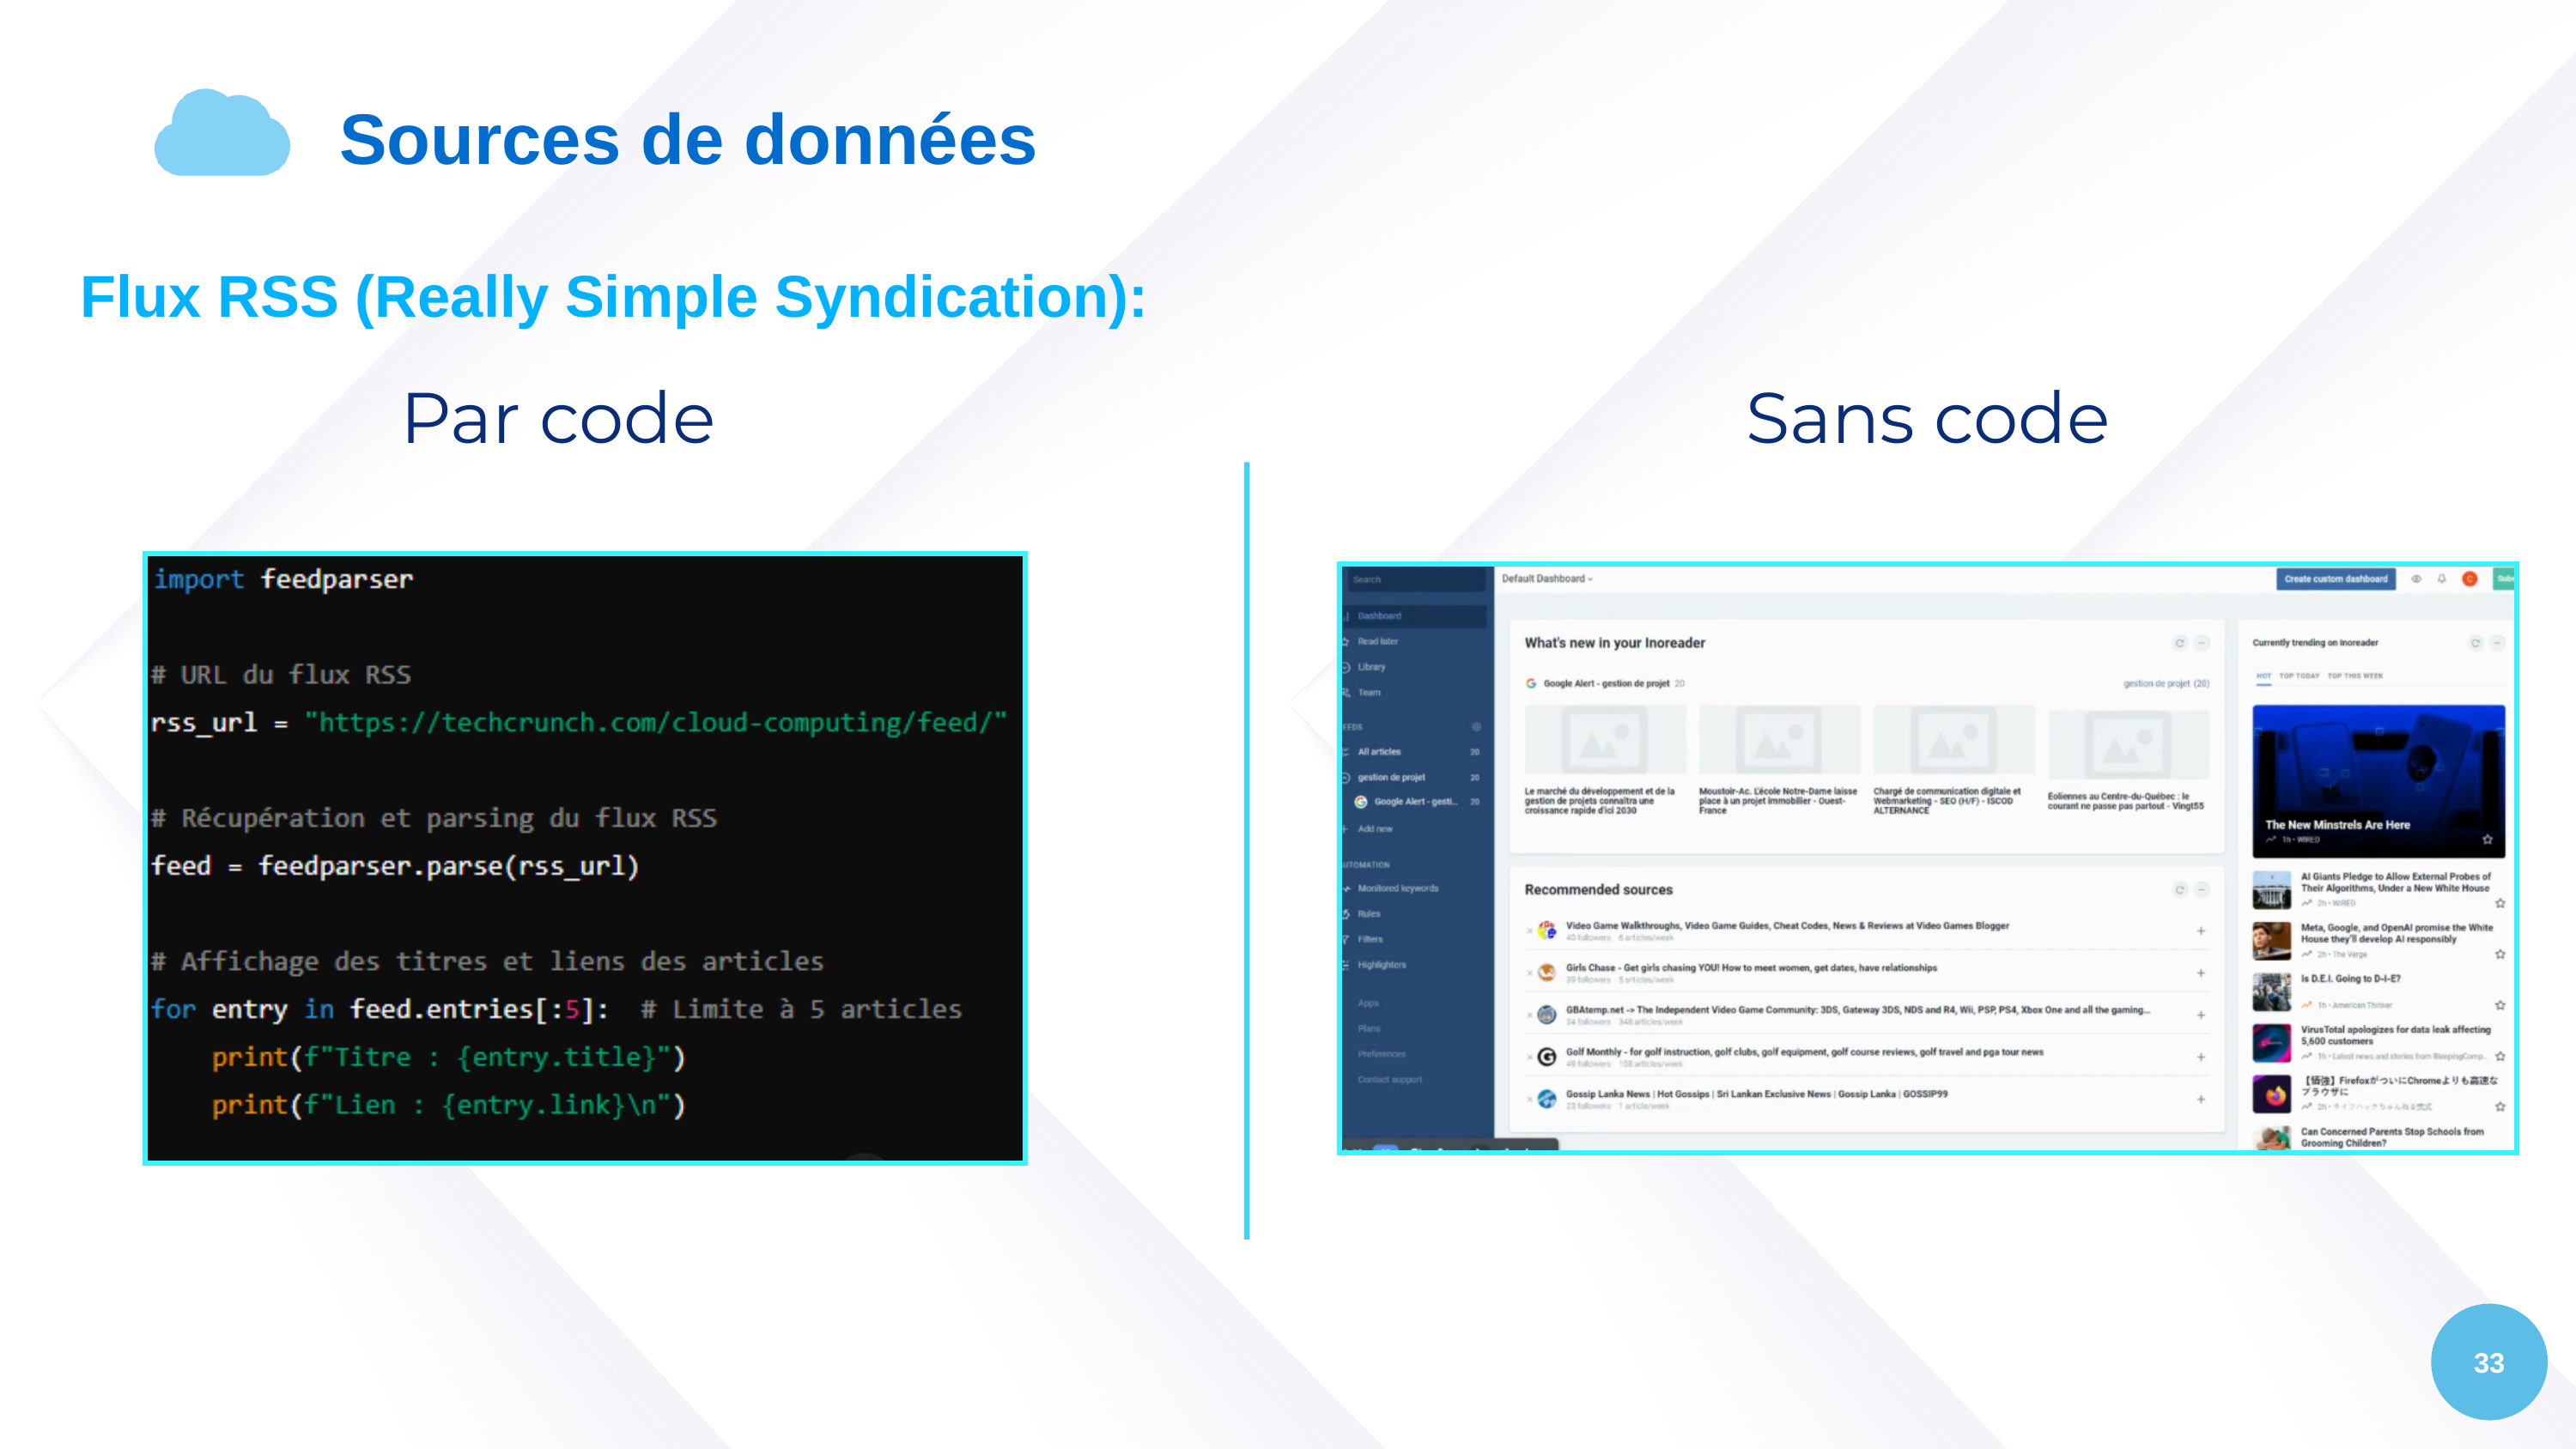

Sources de données
Flux RSS (Really Simple Syndication):
Par code
Sans code

33